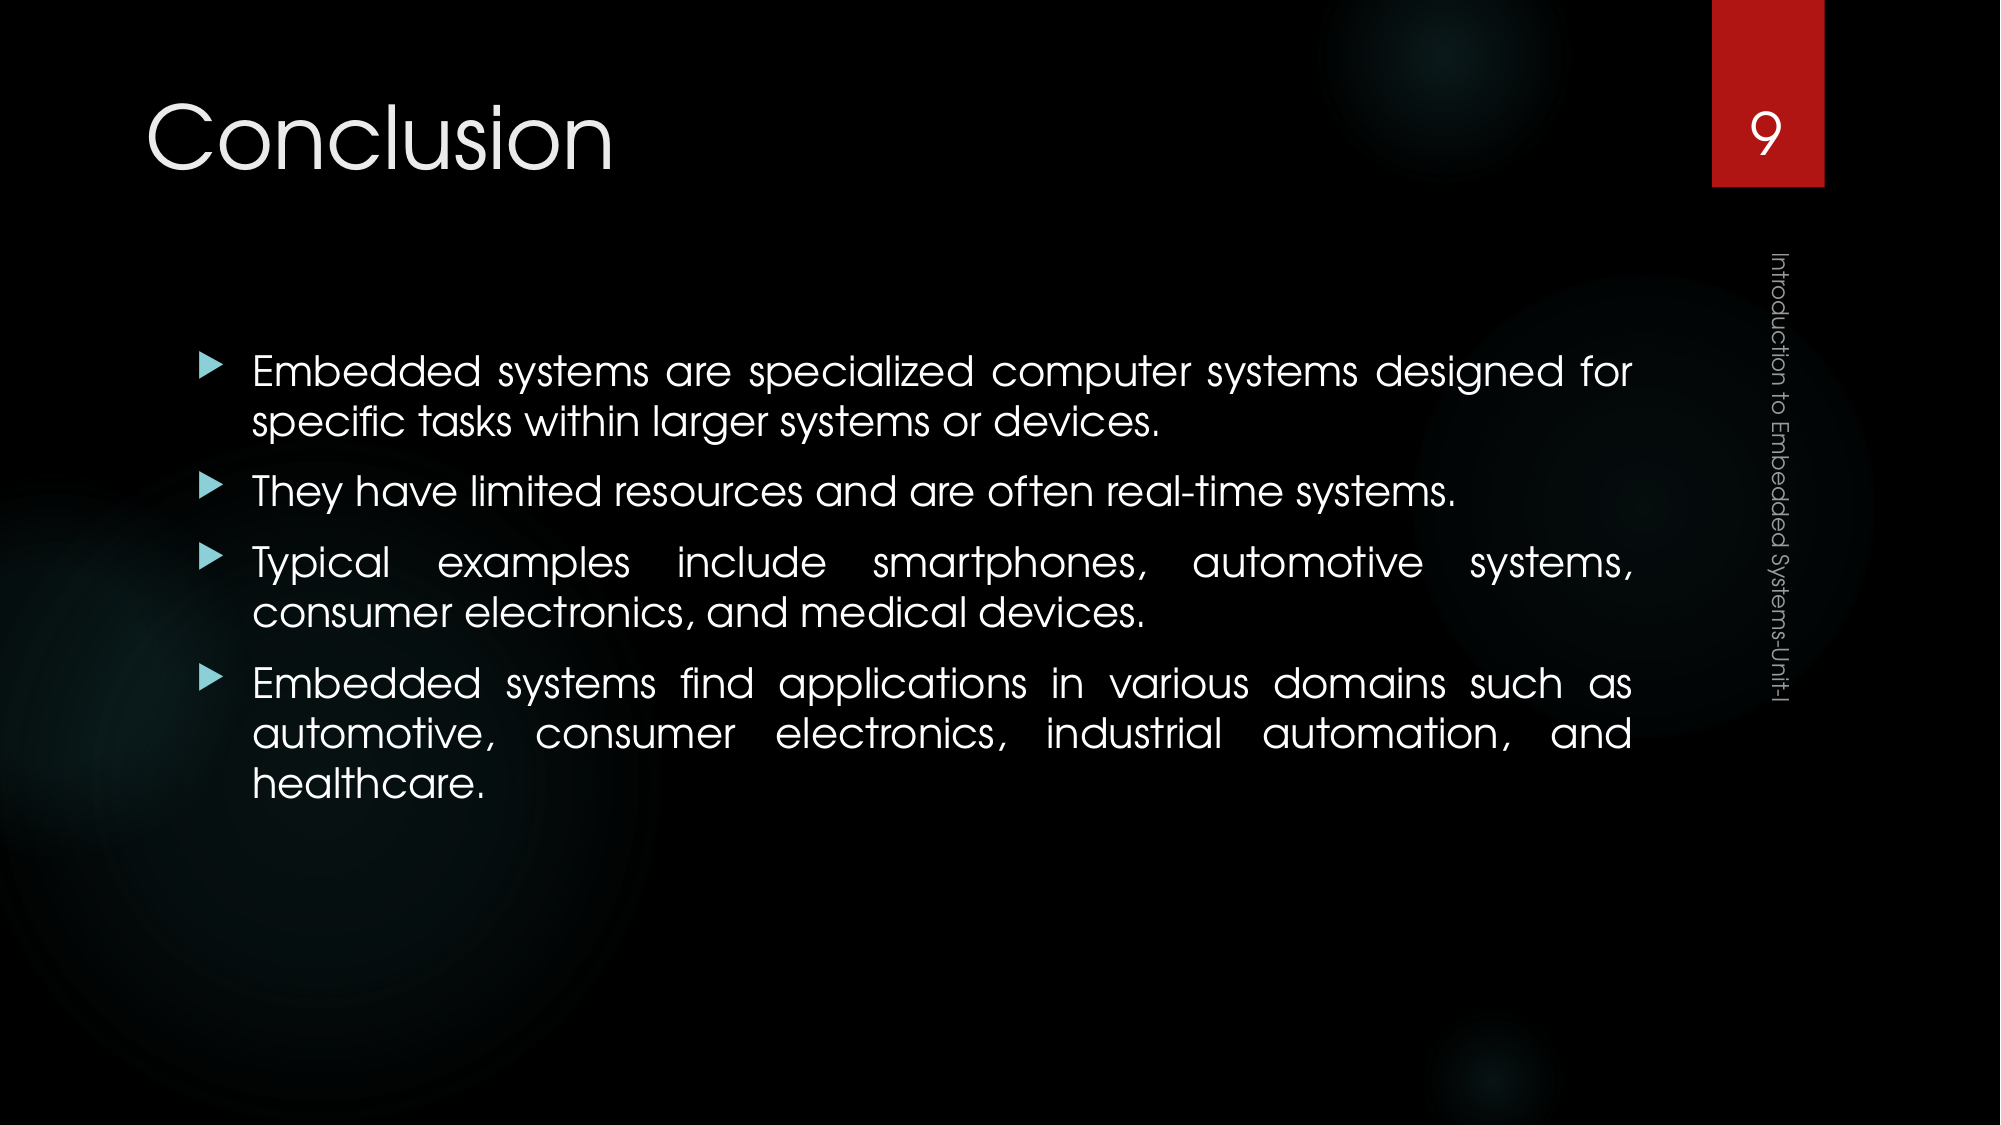

9
# Conclusion
Embedded systems are specialized computer systems designed for specific tasks within larger systems or devices.
They have limited resources and are often real-time systems.
Typical examples include smartphones, automotive systems, consumer electronics, and medical devices.
Embedded systems find applications in various domains such as automotive, consumer electronics, industrial automation, and healthcare.
Introduction to Embedded Systems-Unit-I